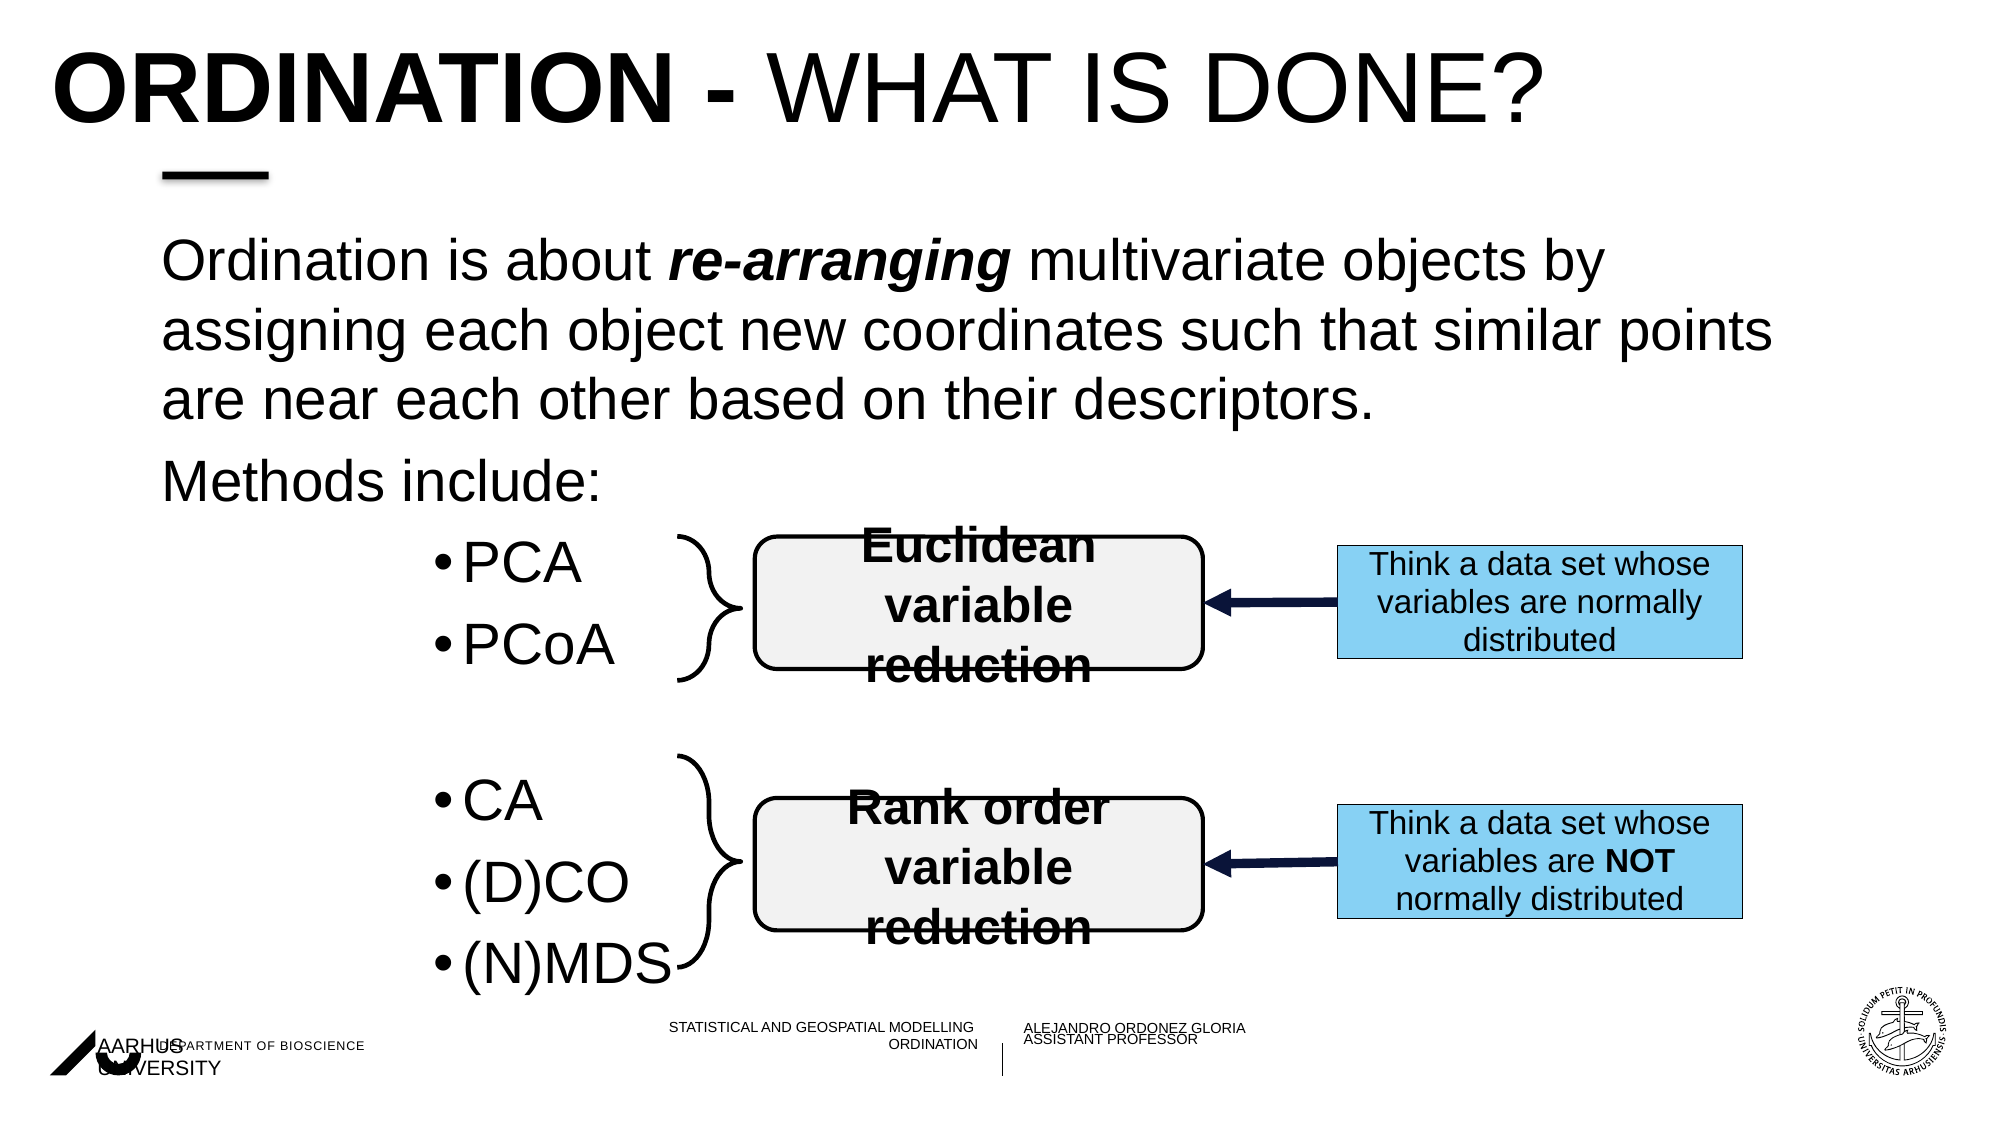

# Ordination - What is done?
Ordination is about re-arranging multivariate objects by assigning each object new coordinates such that similar points are near each other based on their descriptors.
Methods include:
PCA
PCoA

CA
(D)CO
(N)MDS

Euclidean variable reduction
Think a data set whose variables are normally distributed

Rank order variable reduction
Think a data set whose variables are NOT normally distributed